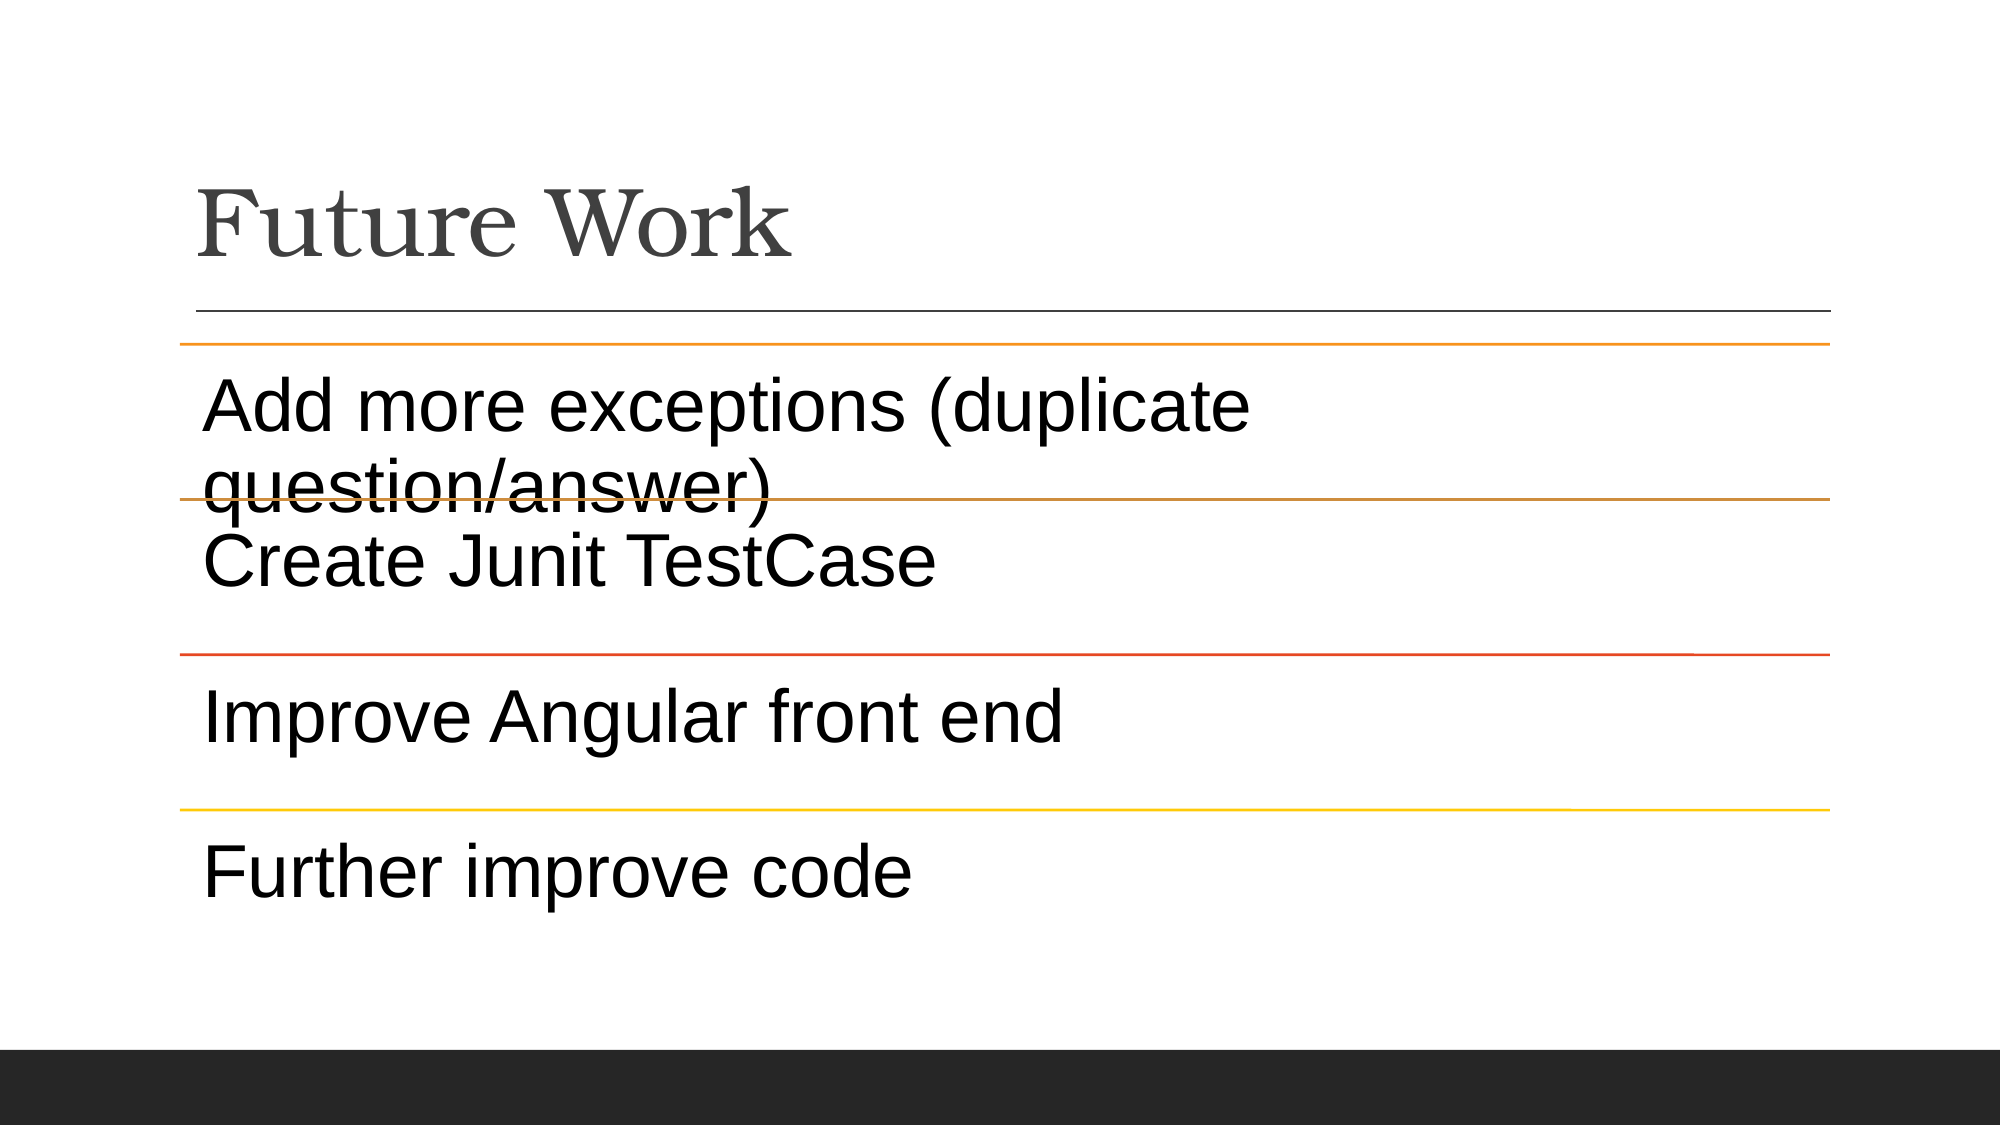

# Future Work
Add more exceptions (duplicate question/answer)
Create Junit TestCase
Improve Angular front end
Further improve code